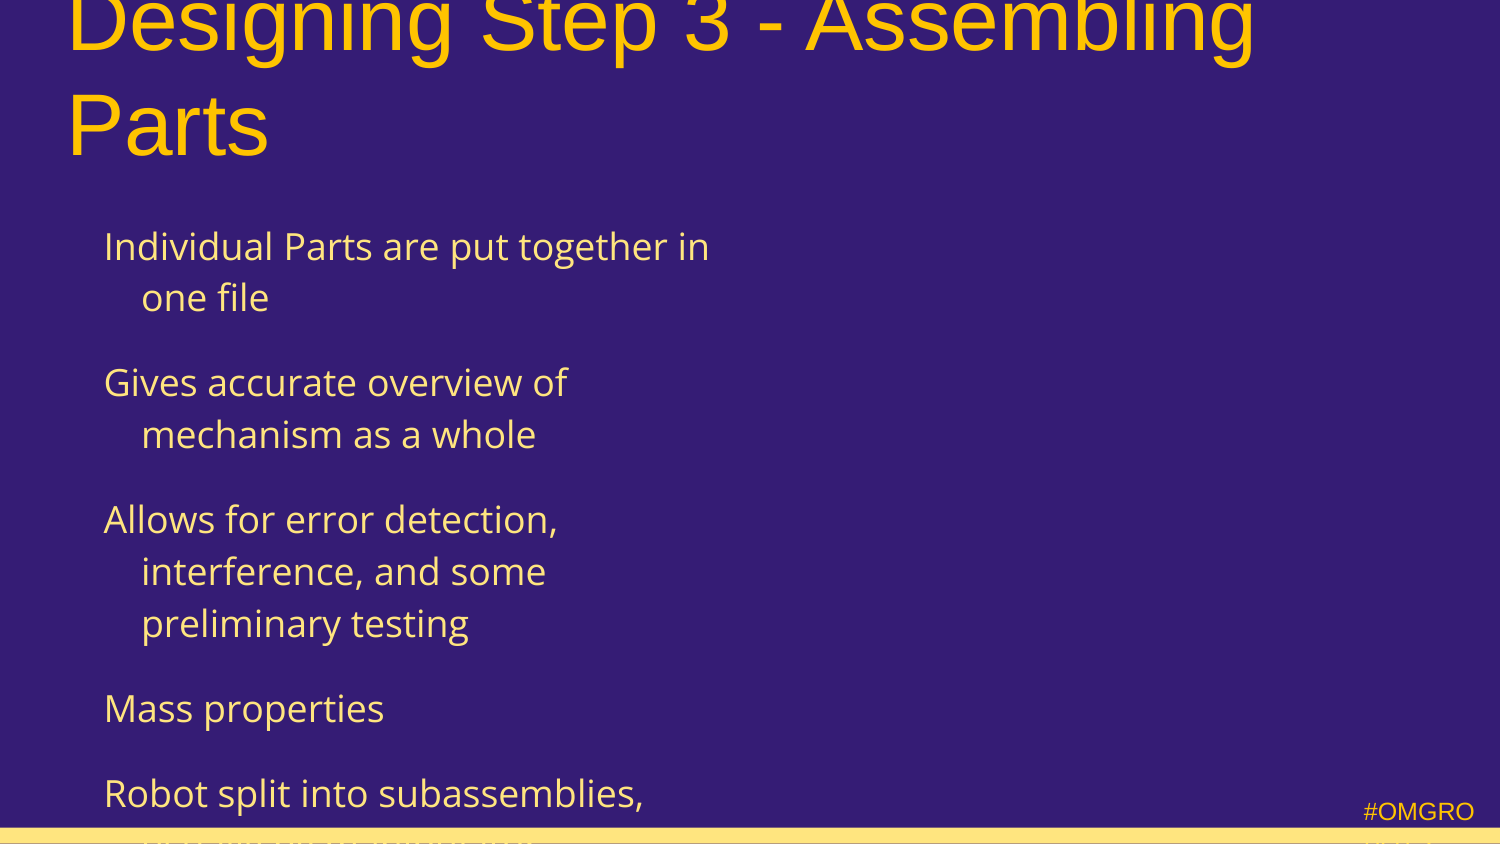

# Designing Step 3 - Assembling Parts
Individual Parts are put together in one file
Gives accurate overview of mechanism as a whole
Allows for error detection, interference, and some preliminary testing
Mass properties
Robot split into subassemblies, usually by manipulator